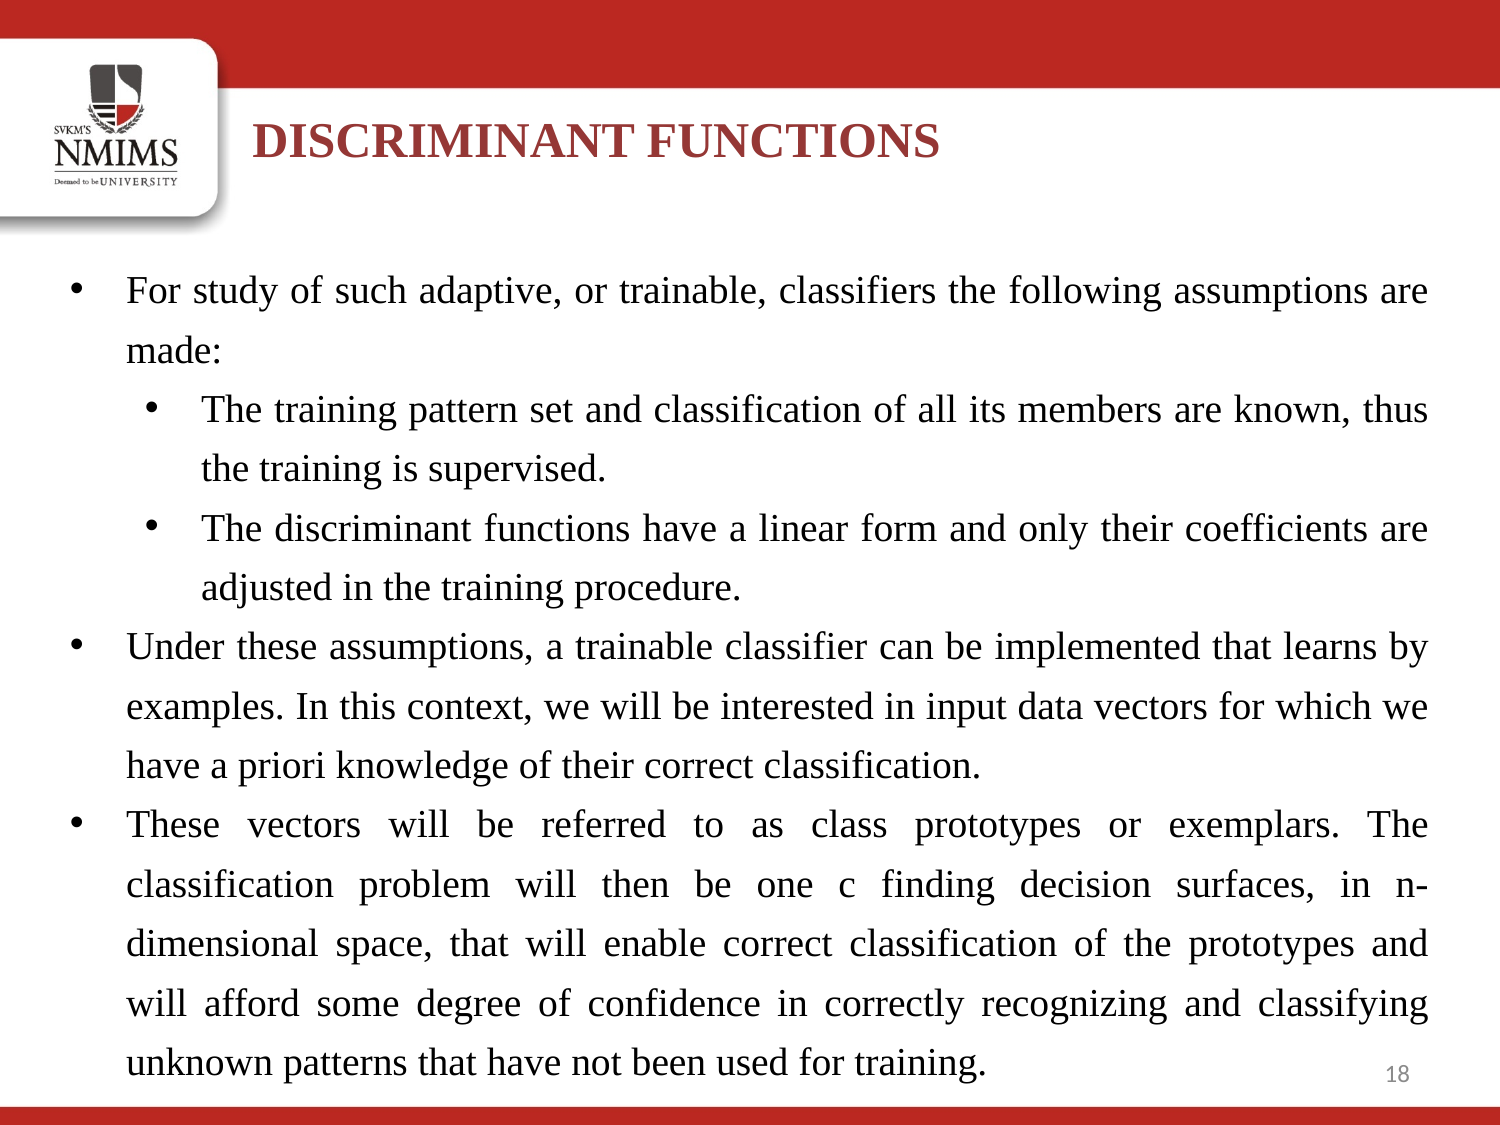

DISCRIMINANT FUNCTIONS
For study of such adaptive, or trainable, classifiers the following assumptions are made:
The training pattern set and classification of all its members are known, thus the training is supervised.
The discriminant functions have a linear form and only their coefficients are adjusted in the training procedure.
Under these assumptions, a trainable classifier can be implemented that learns by examples. In this context, we will be interested in input data vectors for which we have a priori knowledge of their correct classification.
These vectors will be referred to as class prototypes or exemplars. The classification problem will then be one c finding decision surfaces, in n-dimensional space, that will enable correct classification of the prototypes and will afford some degree of confidence in correctly recognizing and classifying unknown patterns that have not been used for training.
18